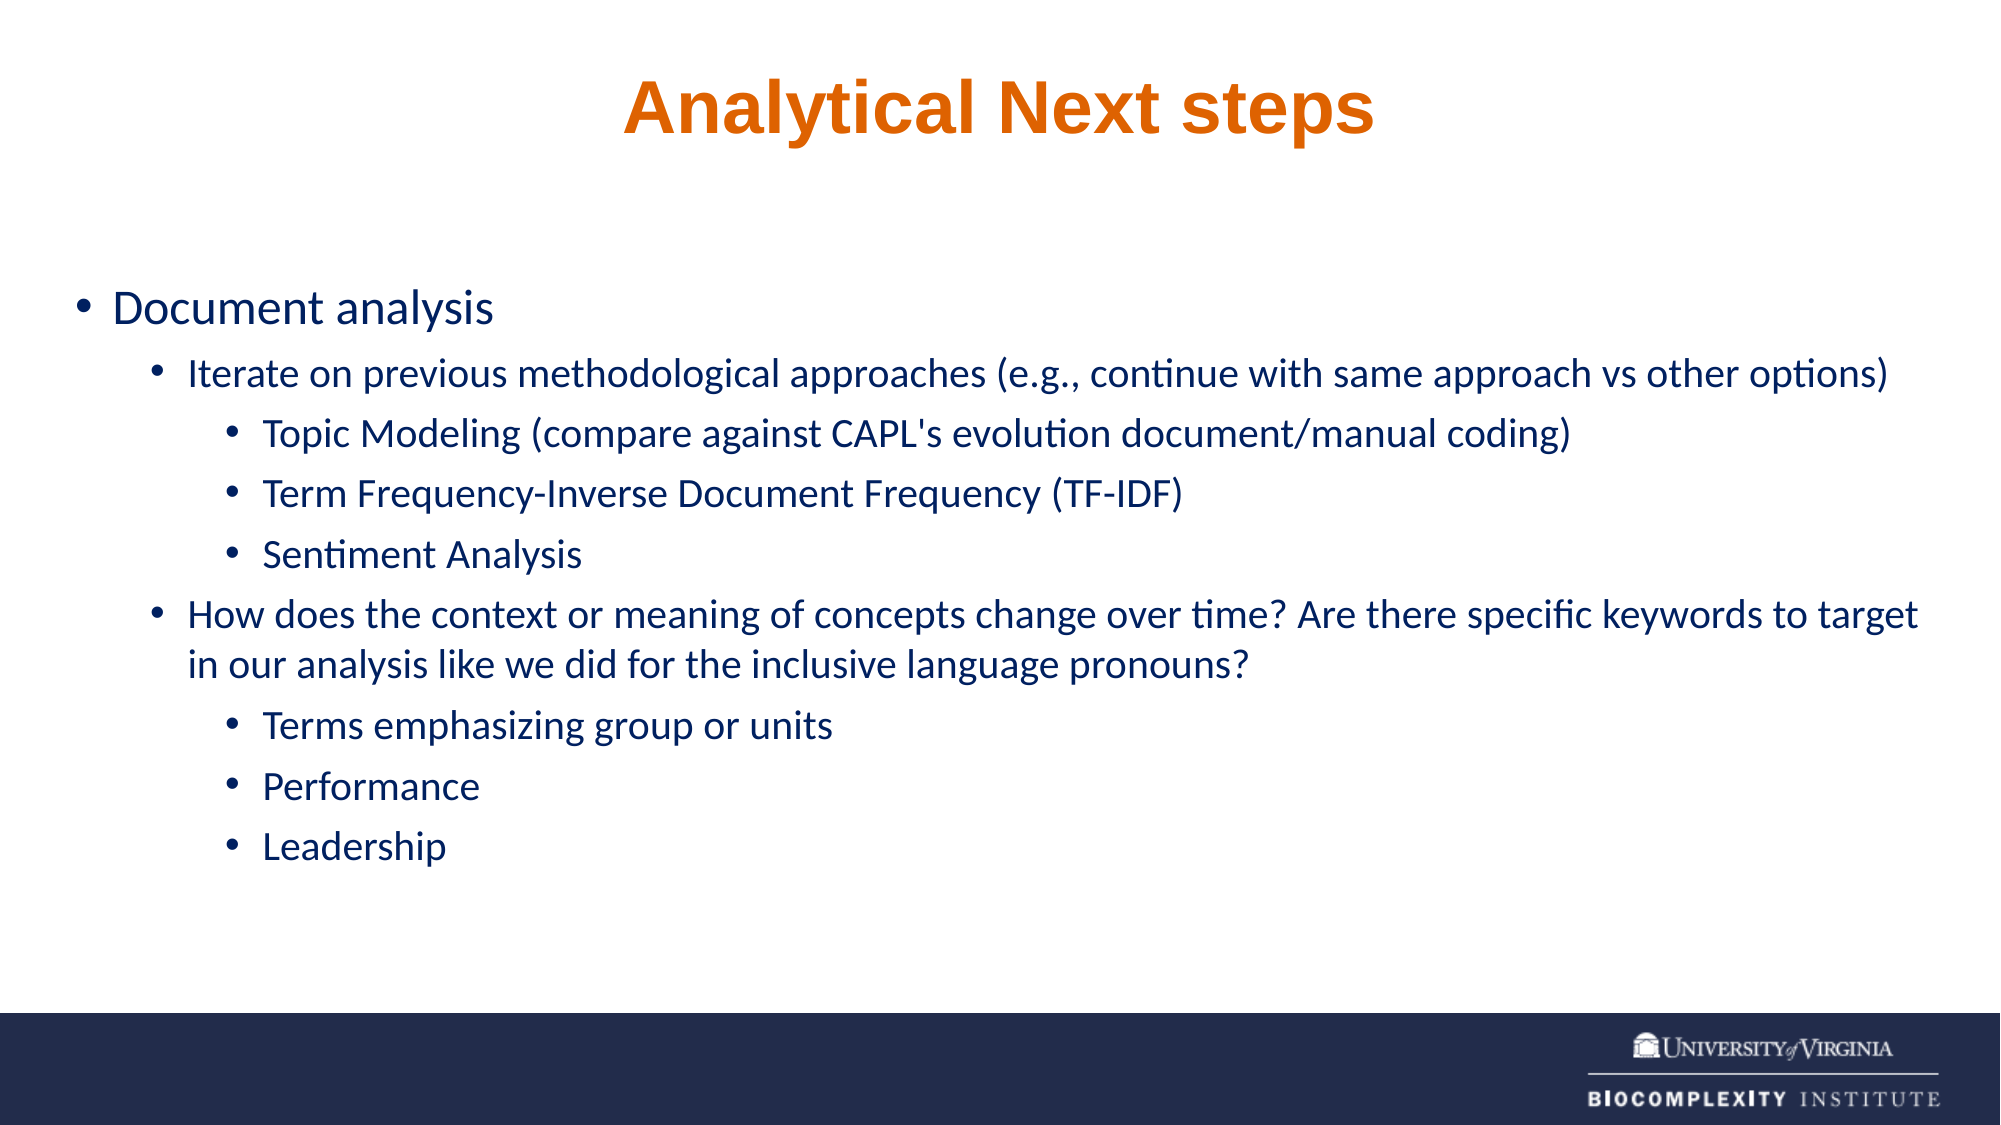

Analytical Next steps
Document analysis
Iterate on previous methodological approaches (e.g., continue with same approach vs other options)
Topic Modeling (compare against CAPL's evolution document/manual coding)
Term Frequency-Inverse Document Frequency (TF-IDF)
Sentiment Analysis
How does the context or meaning of concepts change over time? Are there specific keywords to target in our analysis like we did for the inclusive language pronouns?
Terms emphasizing group or units
Performance
Leadership